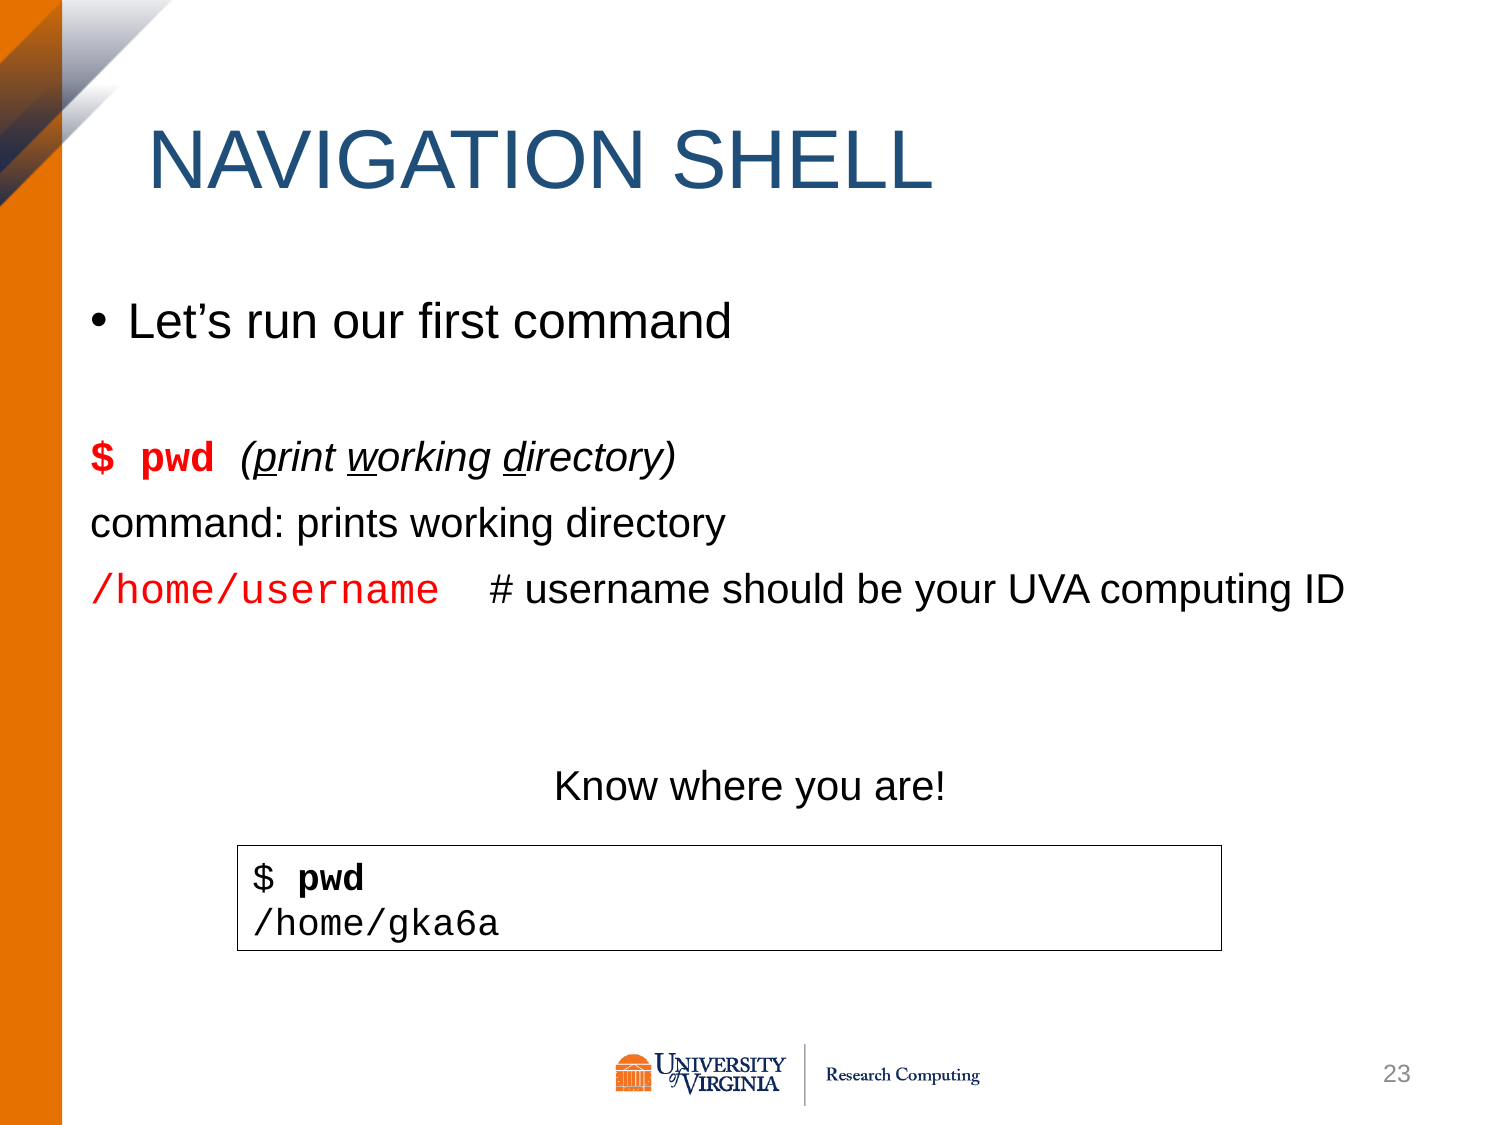

# NAVIGATION SHELL
Let’s run our first command

$ pwd (print working directory)
command: prints working directory
/home/username  # username should be your UVA computing ID

Know where you are!

$ pwd
/home/gka6a
23